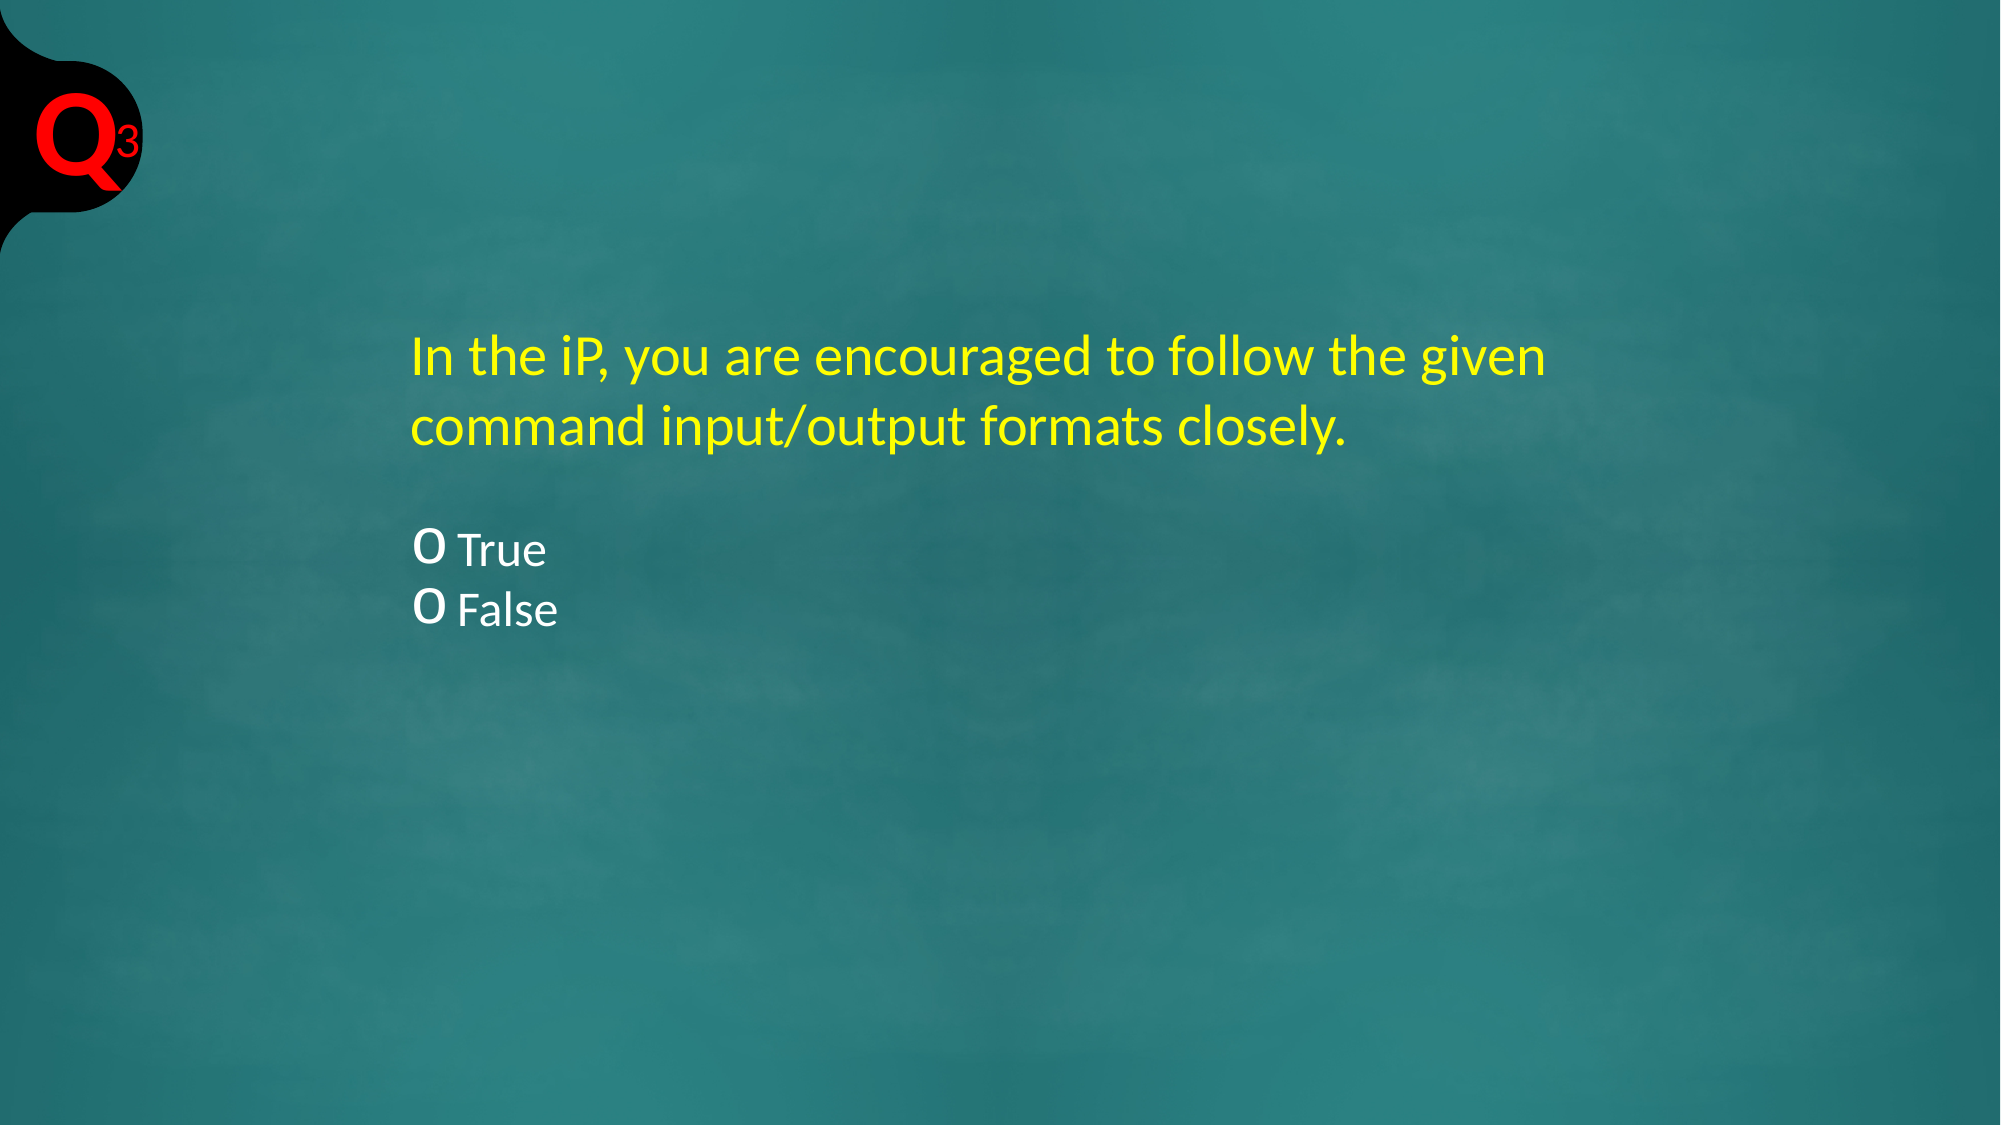

3
In the iP, you are encouraged to follow the given command input/output formats closely.

True
False